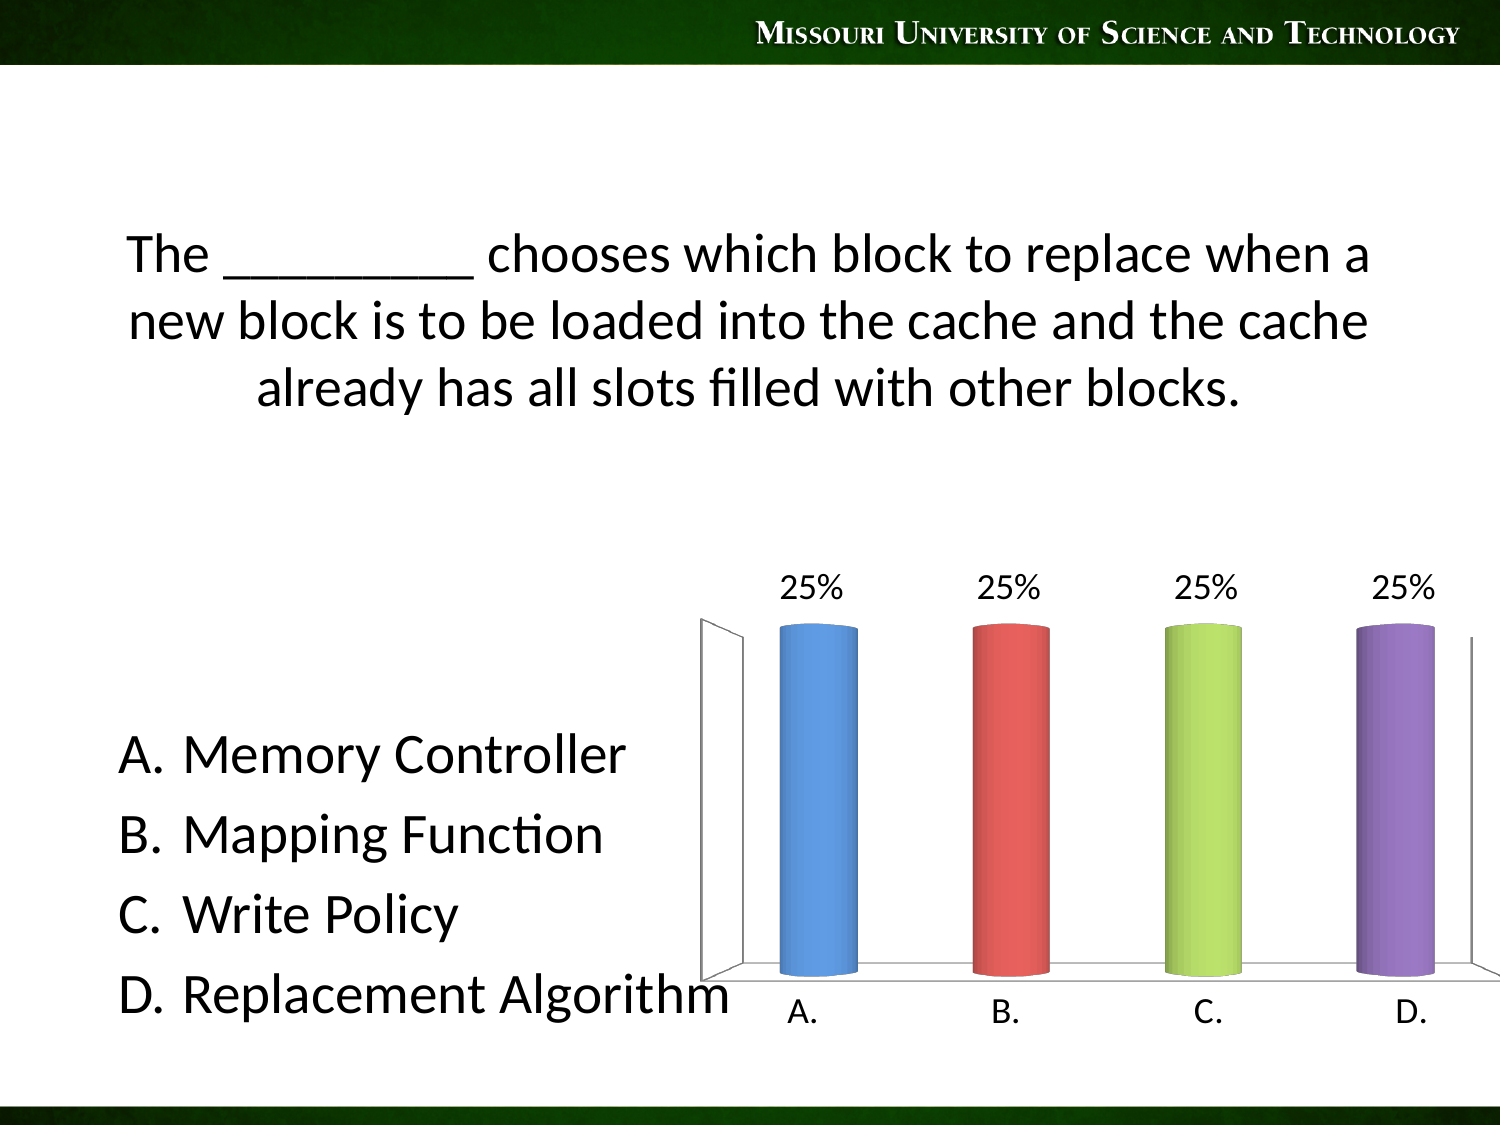

# The _________ chooses which block to replace when a new block is to be loaded into the cache and the cache already has all slots filled with other blocks.

[unsupported chart]

Memory Controller
Mapping Function
Write Policy
Replacement Algorithm